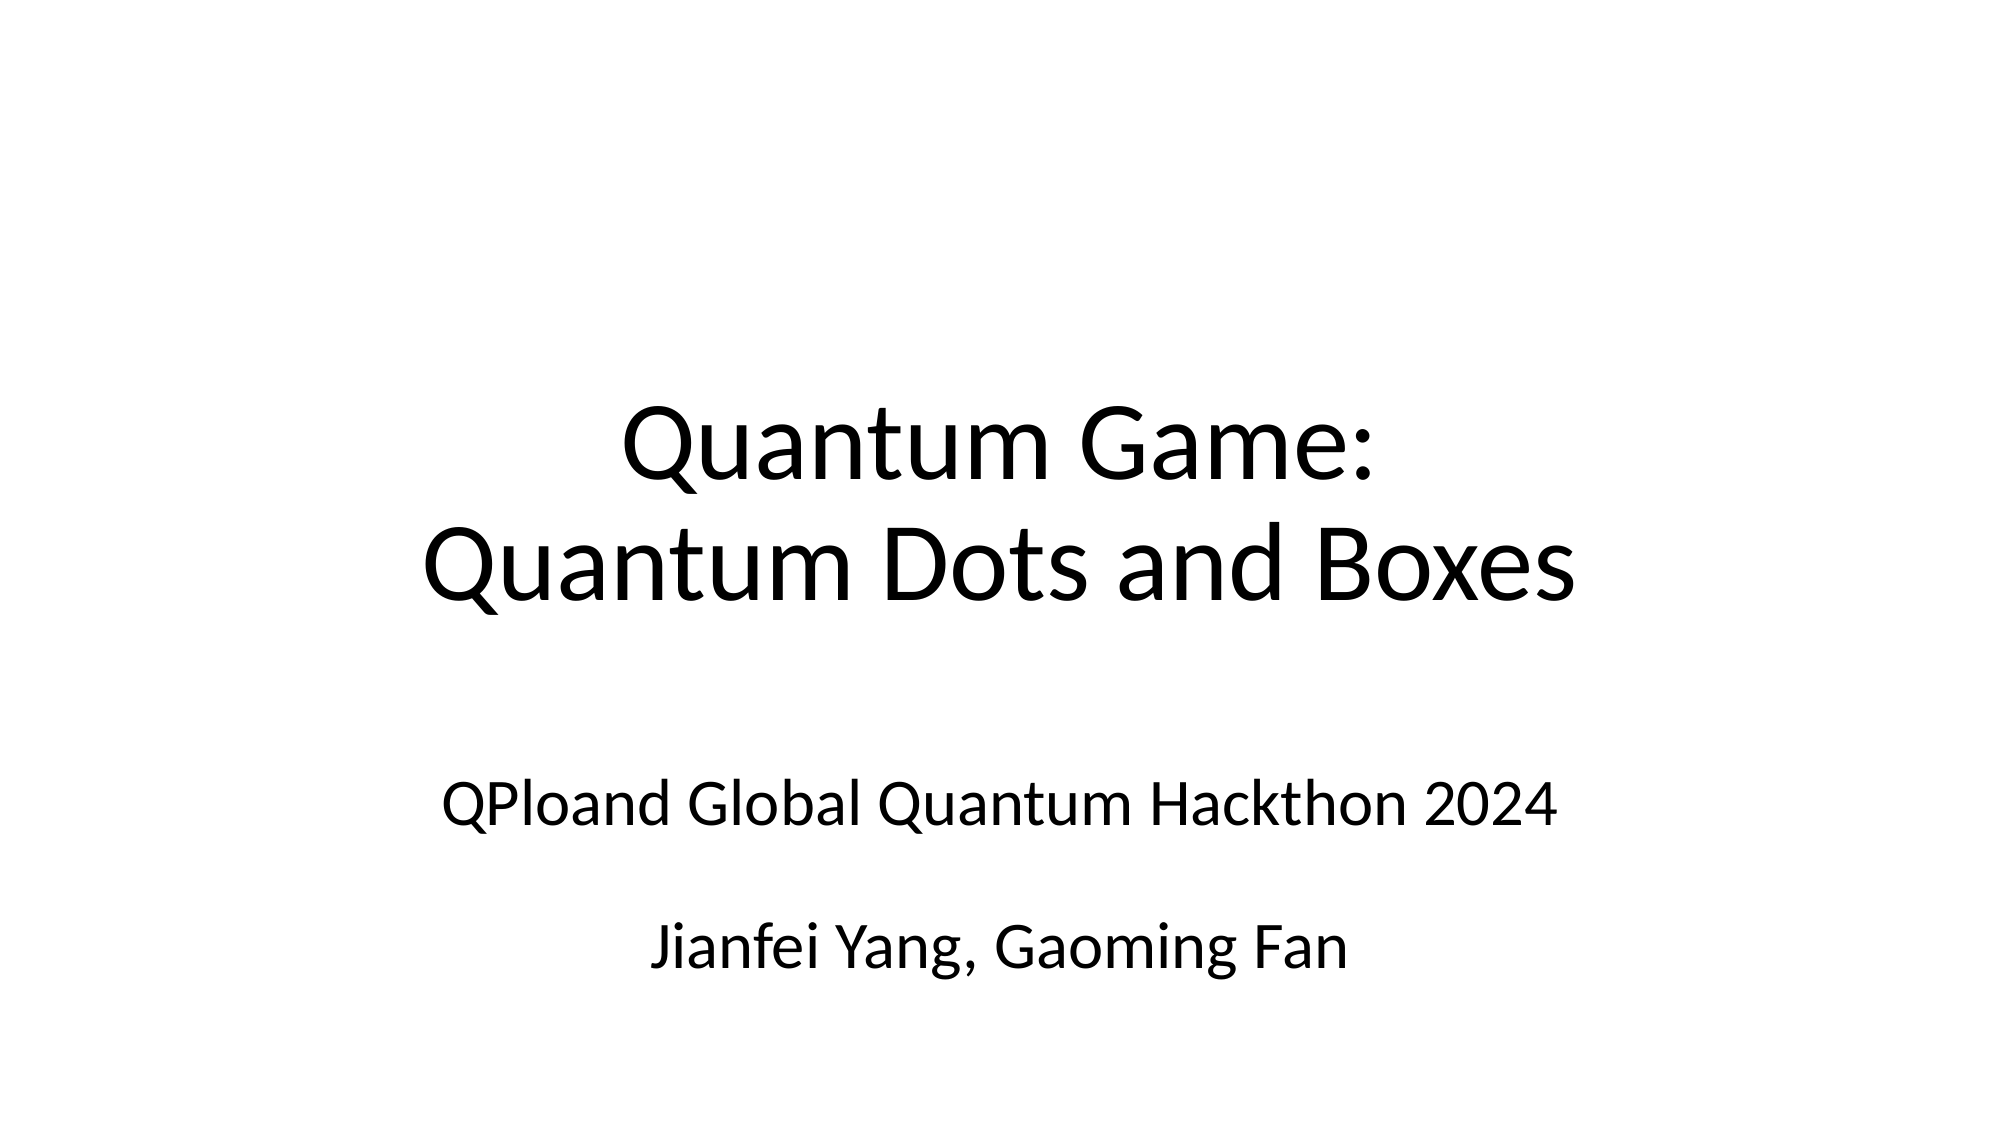

# Quantum Game: Quantum Dots and Boxes
QPloand Global Quantum Hackthon 2024
Jianfei Yang, Gaoming Fan